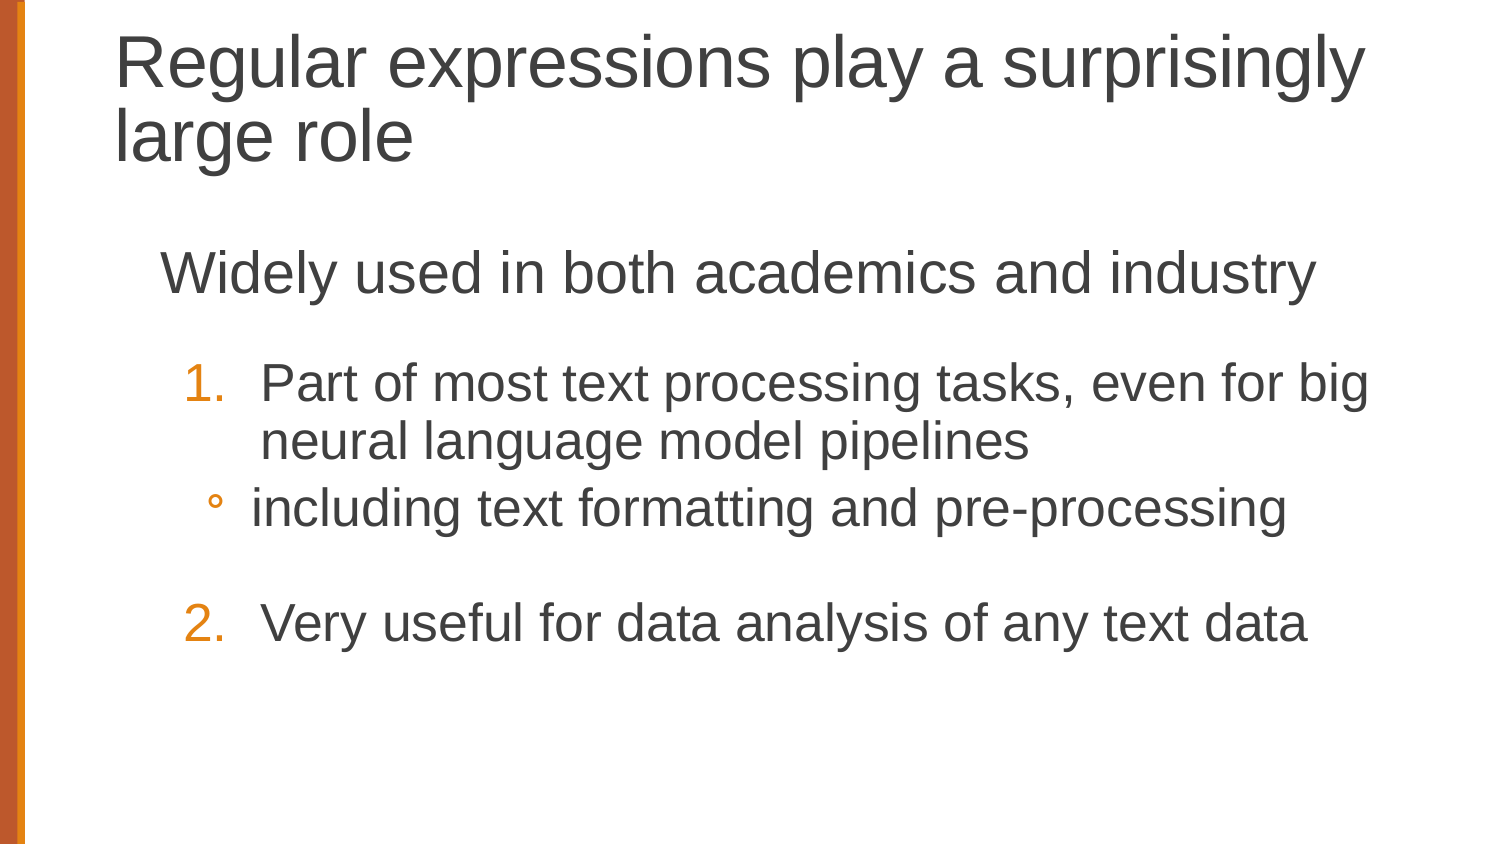

# Regular expressions play a surprisingly large role
Widely used in both academics and industry

Part of most text processing tasks, even for big neural language model pipelines
including text formatting and pre-processing

Very useful for data analysis of any text data
83